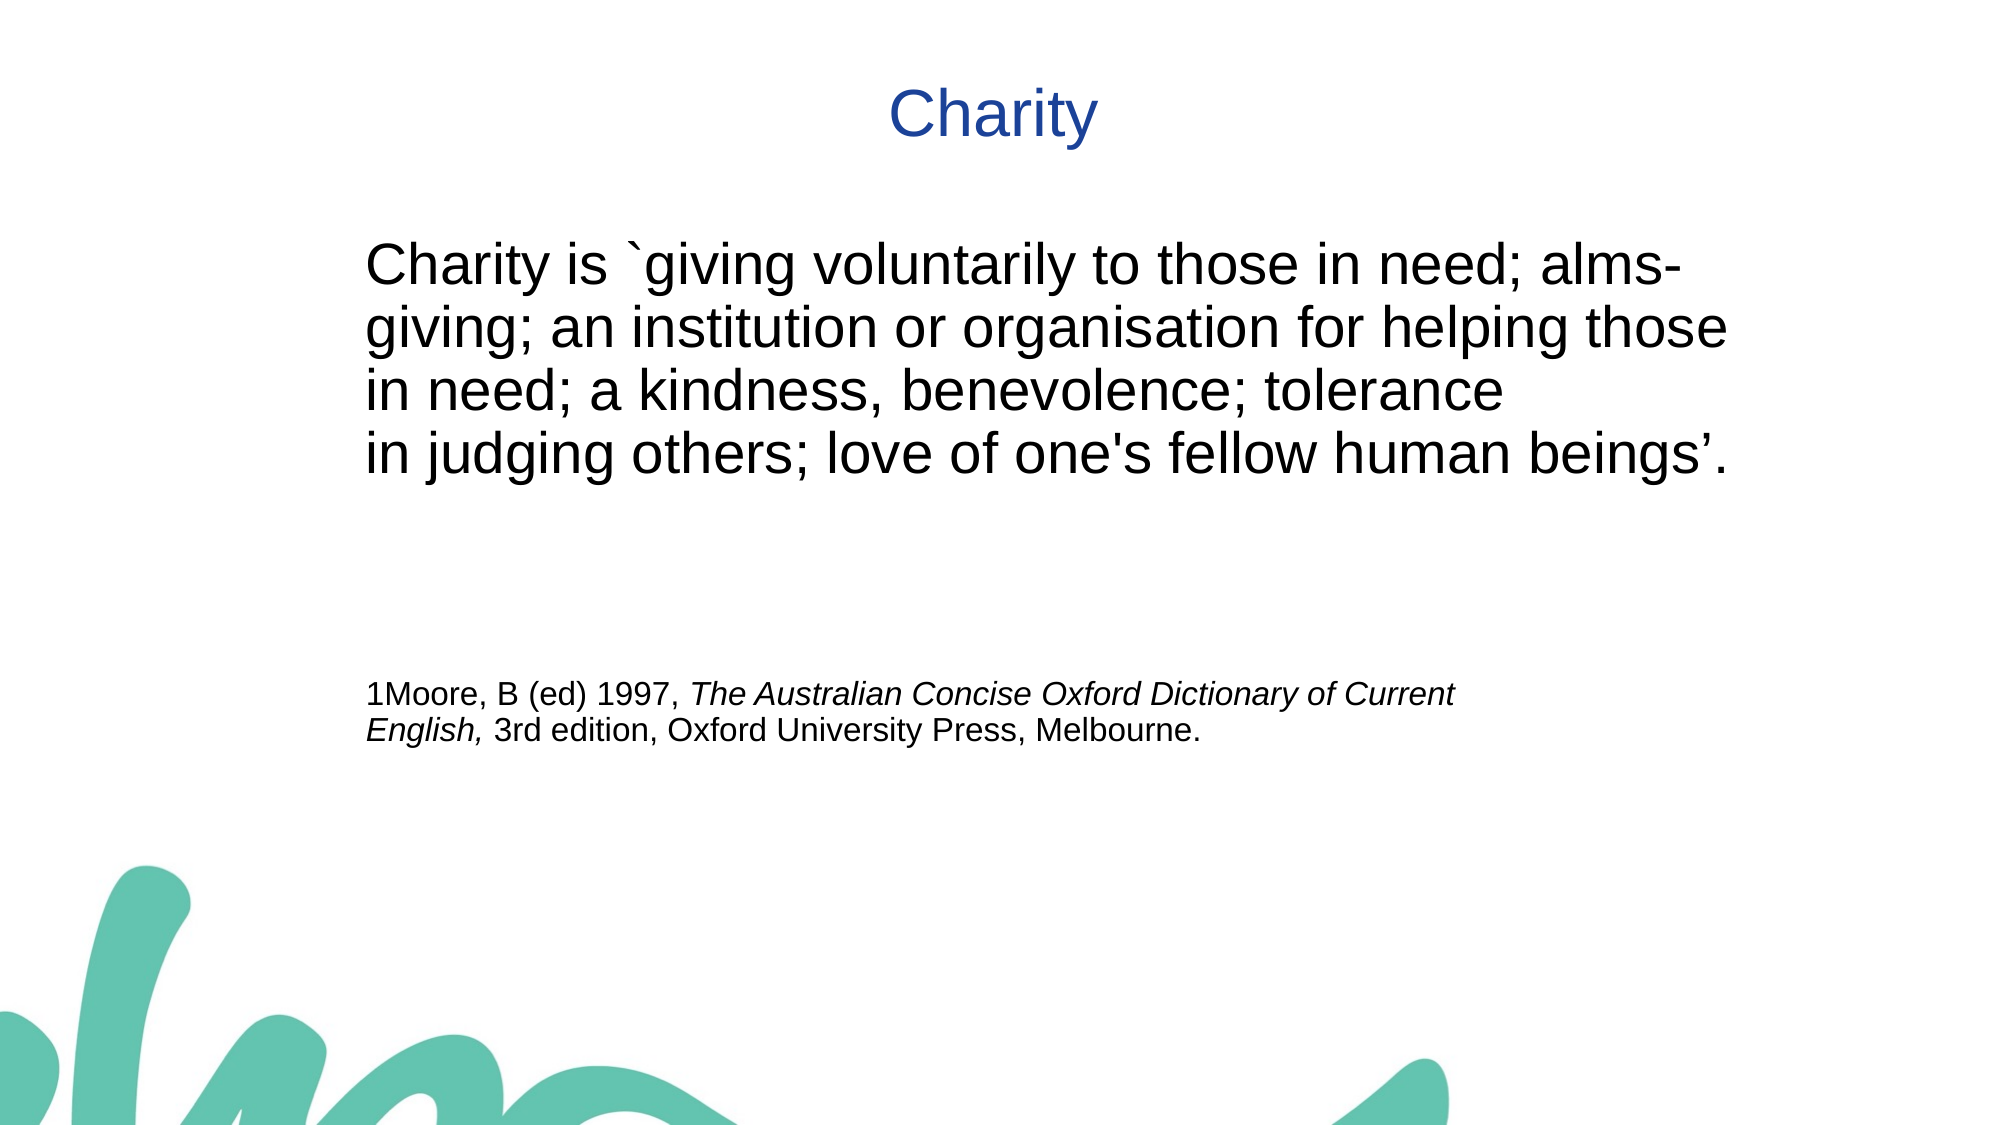

Charity
Charity is `giving voluntarily to those in need; alms-giving; an institution or organisation for helping those in need; a kindness, benevolence; tolerance in judging others; love of one's fellow human beings’.​
​
​
​
​1Moore, B (ed) 1997, The Australian Concise Oxford Dictionary of Current English, 3rd edition, Oxford University Press, Melbourne.
​